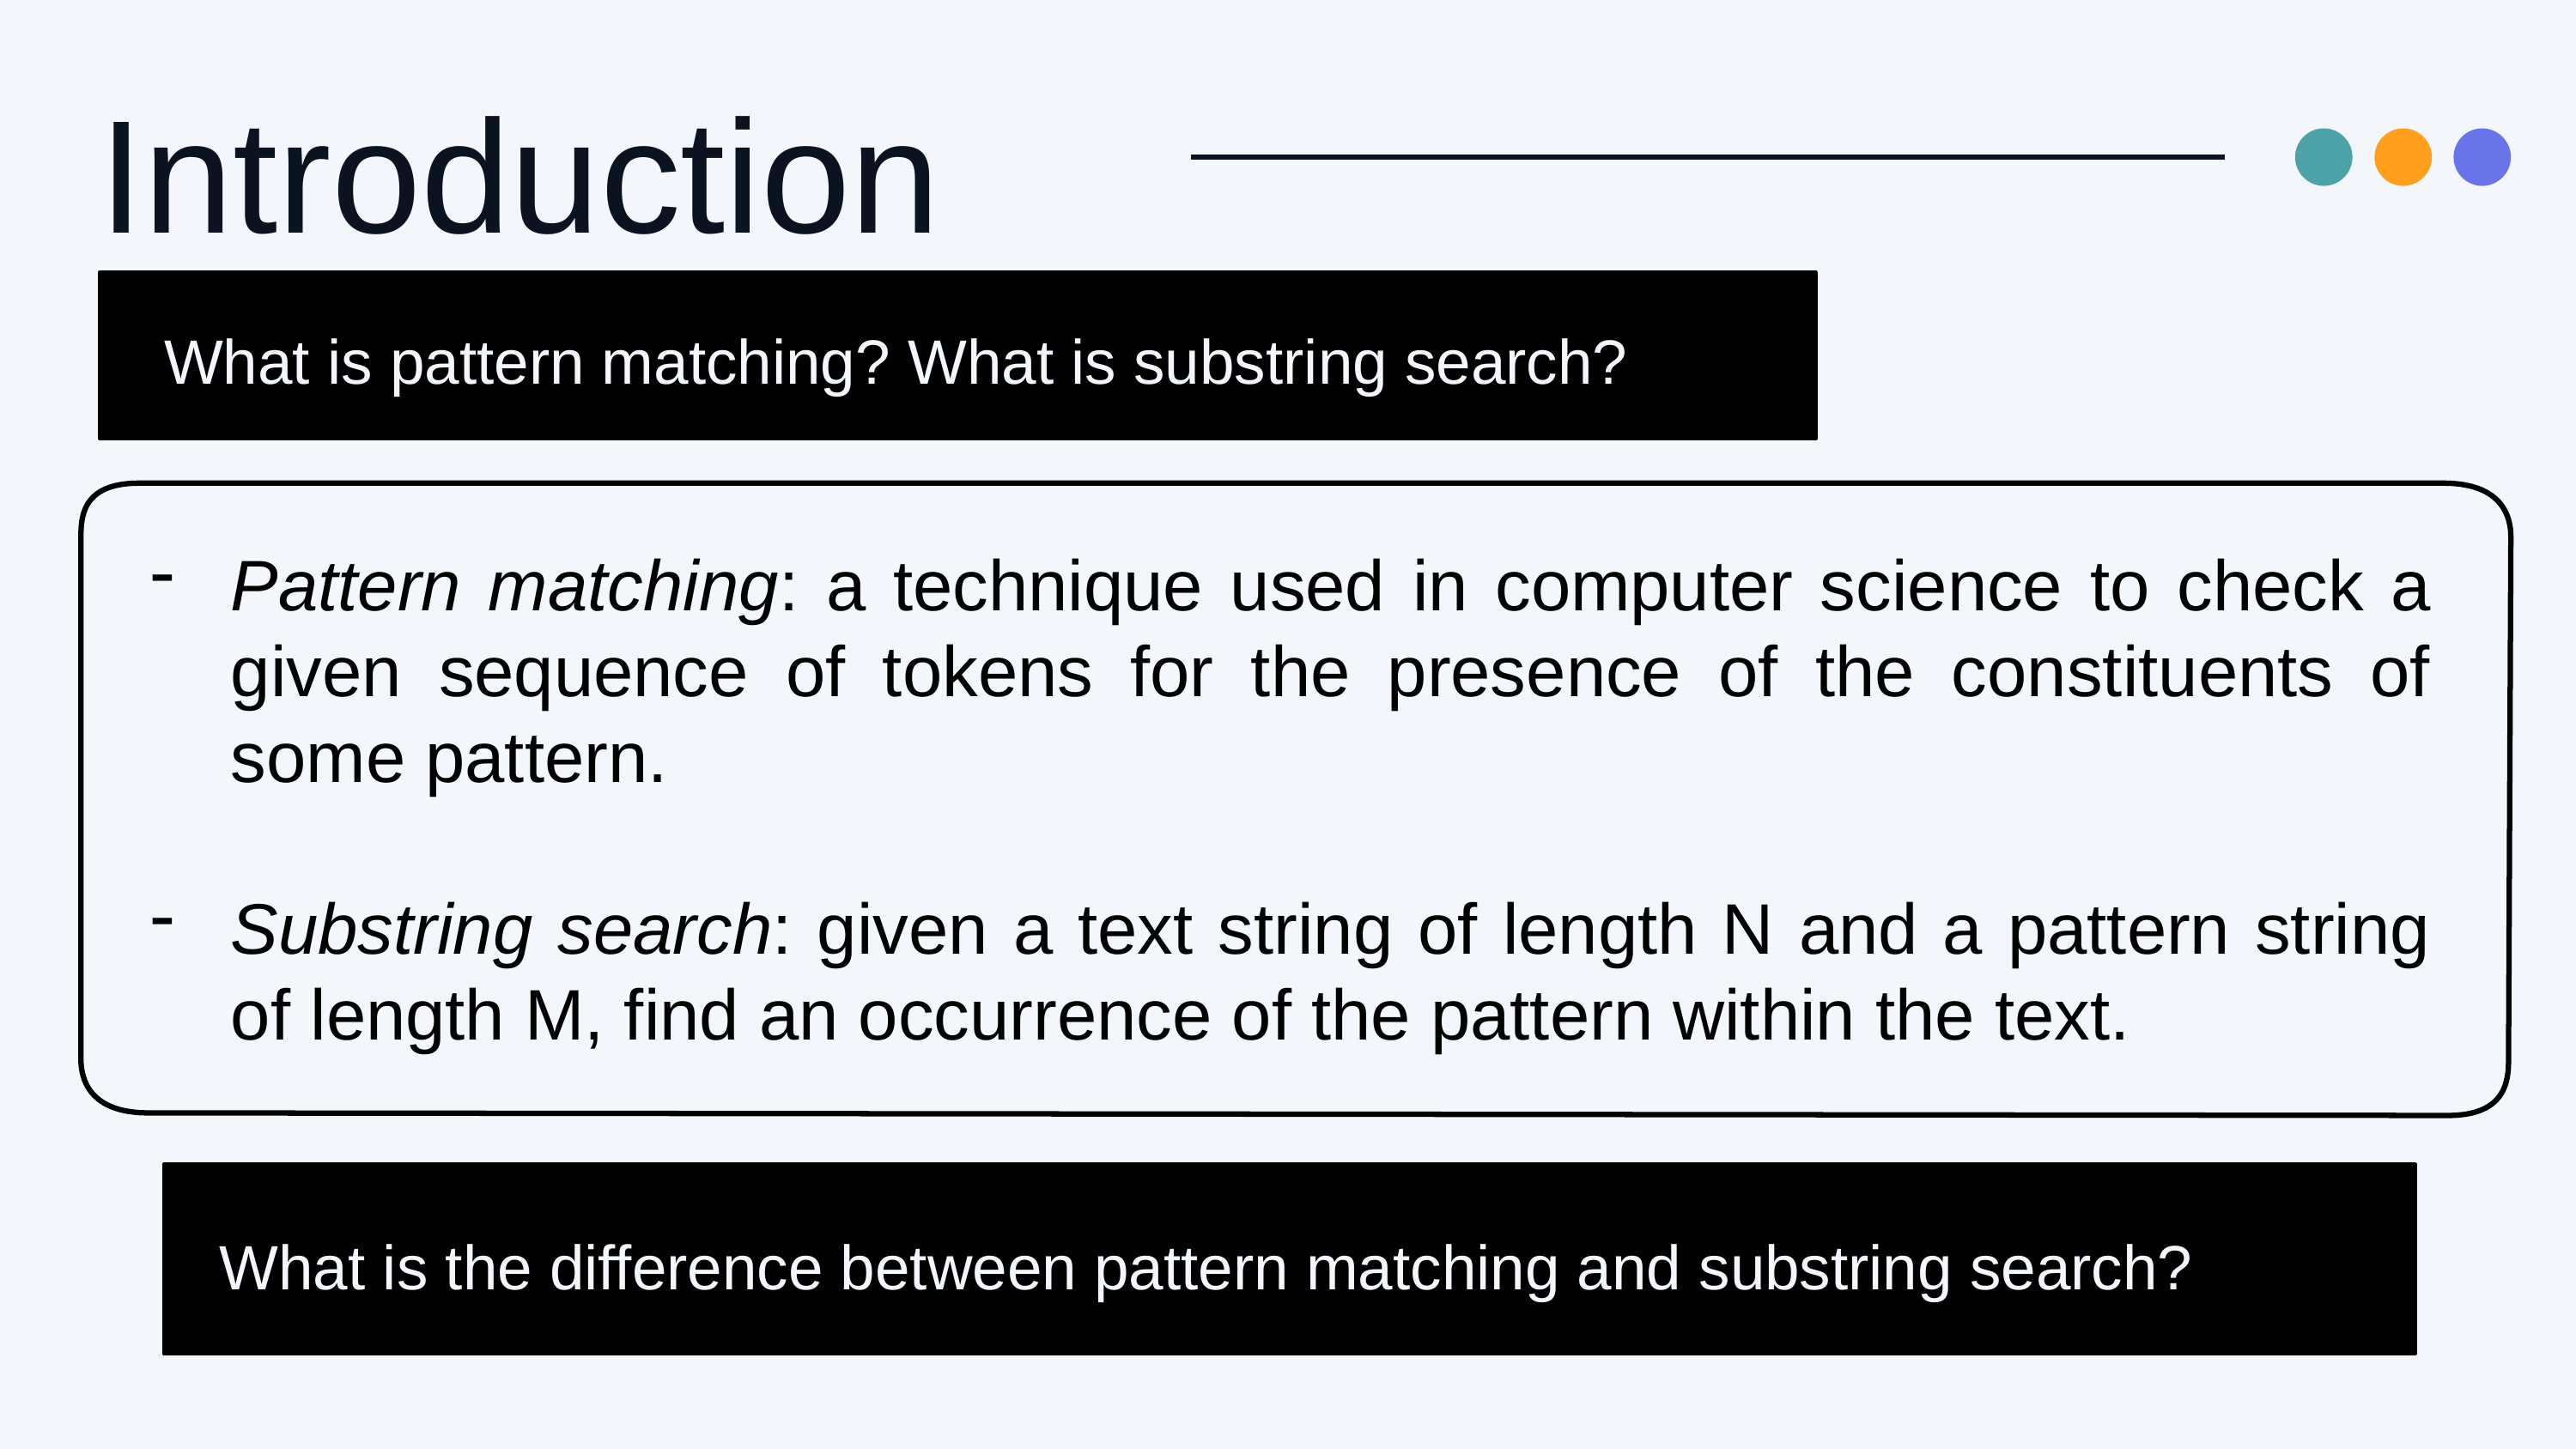

Introduction

What is pattern matching? What is substring search?

Pattern matching: a technique used in computer science to check a given sequence of tokens for the presence of the constituents of some pattern.

Substring search: given a text string of length N and a pattern string of length M, find an occurrence of the pattern within the text.

What is the difference between pattern matching and substring search?